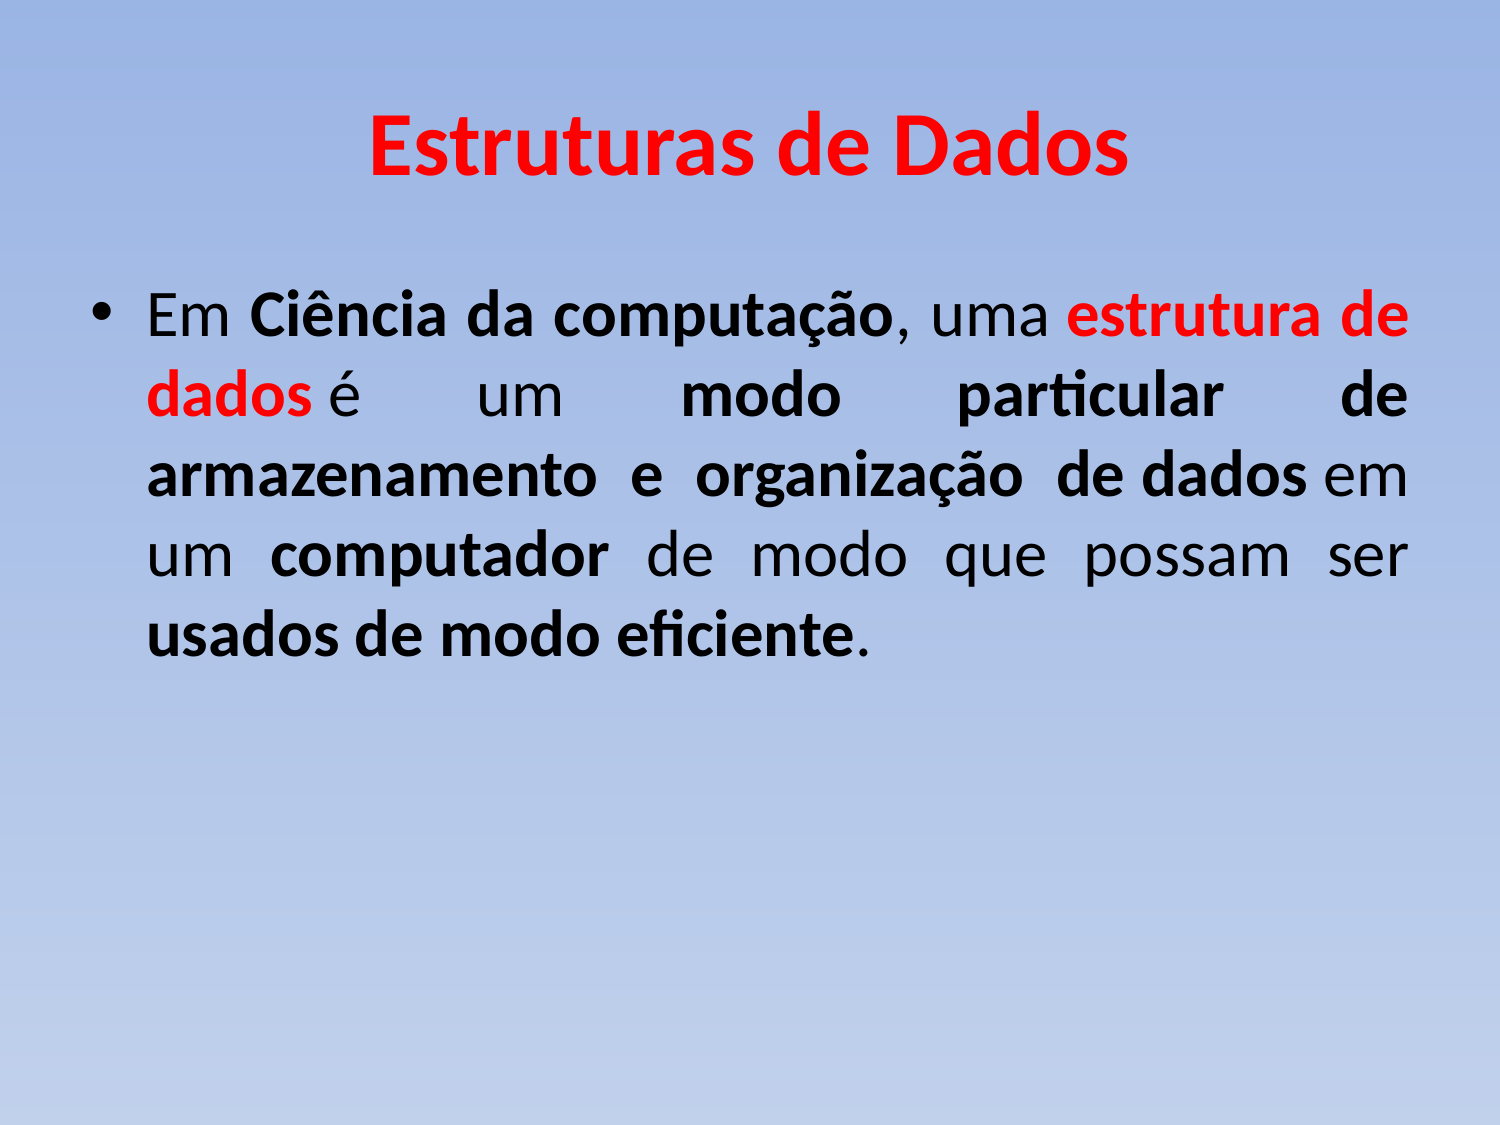

# Estruturas de Dados
Em Ciência da computação, uma estrutura de dados é um modo particular de armazenamento e organização de dados em um computador de modo que possam ser usados de modo eficiente.